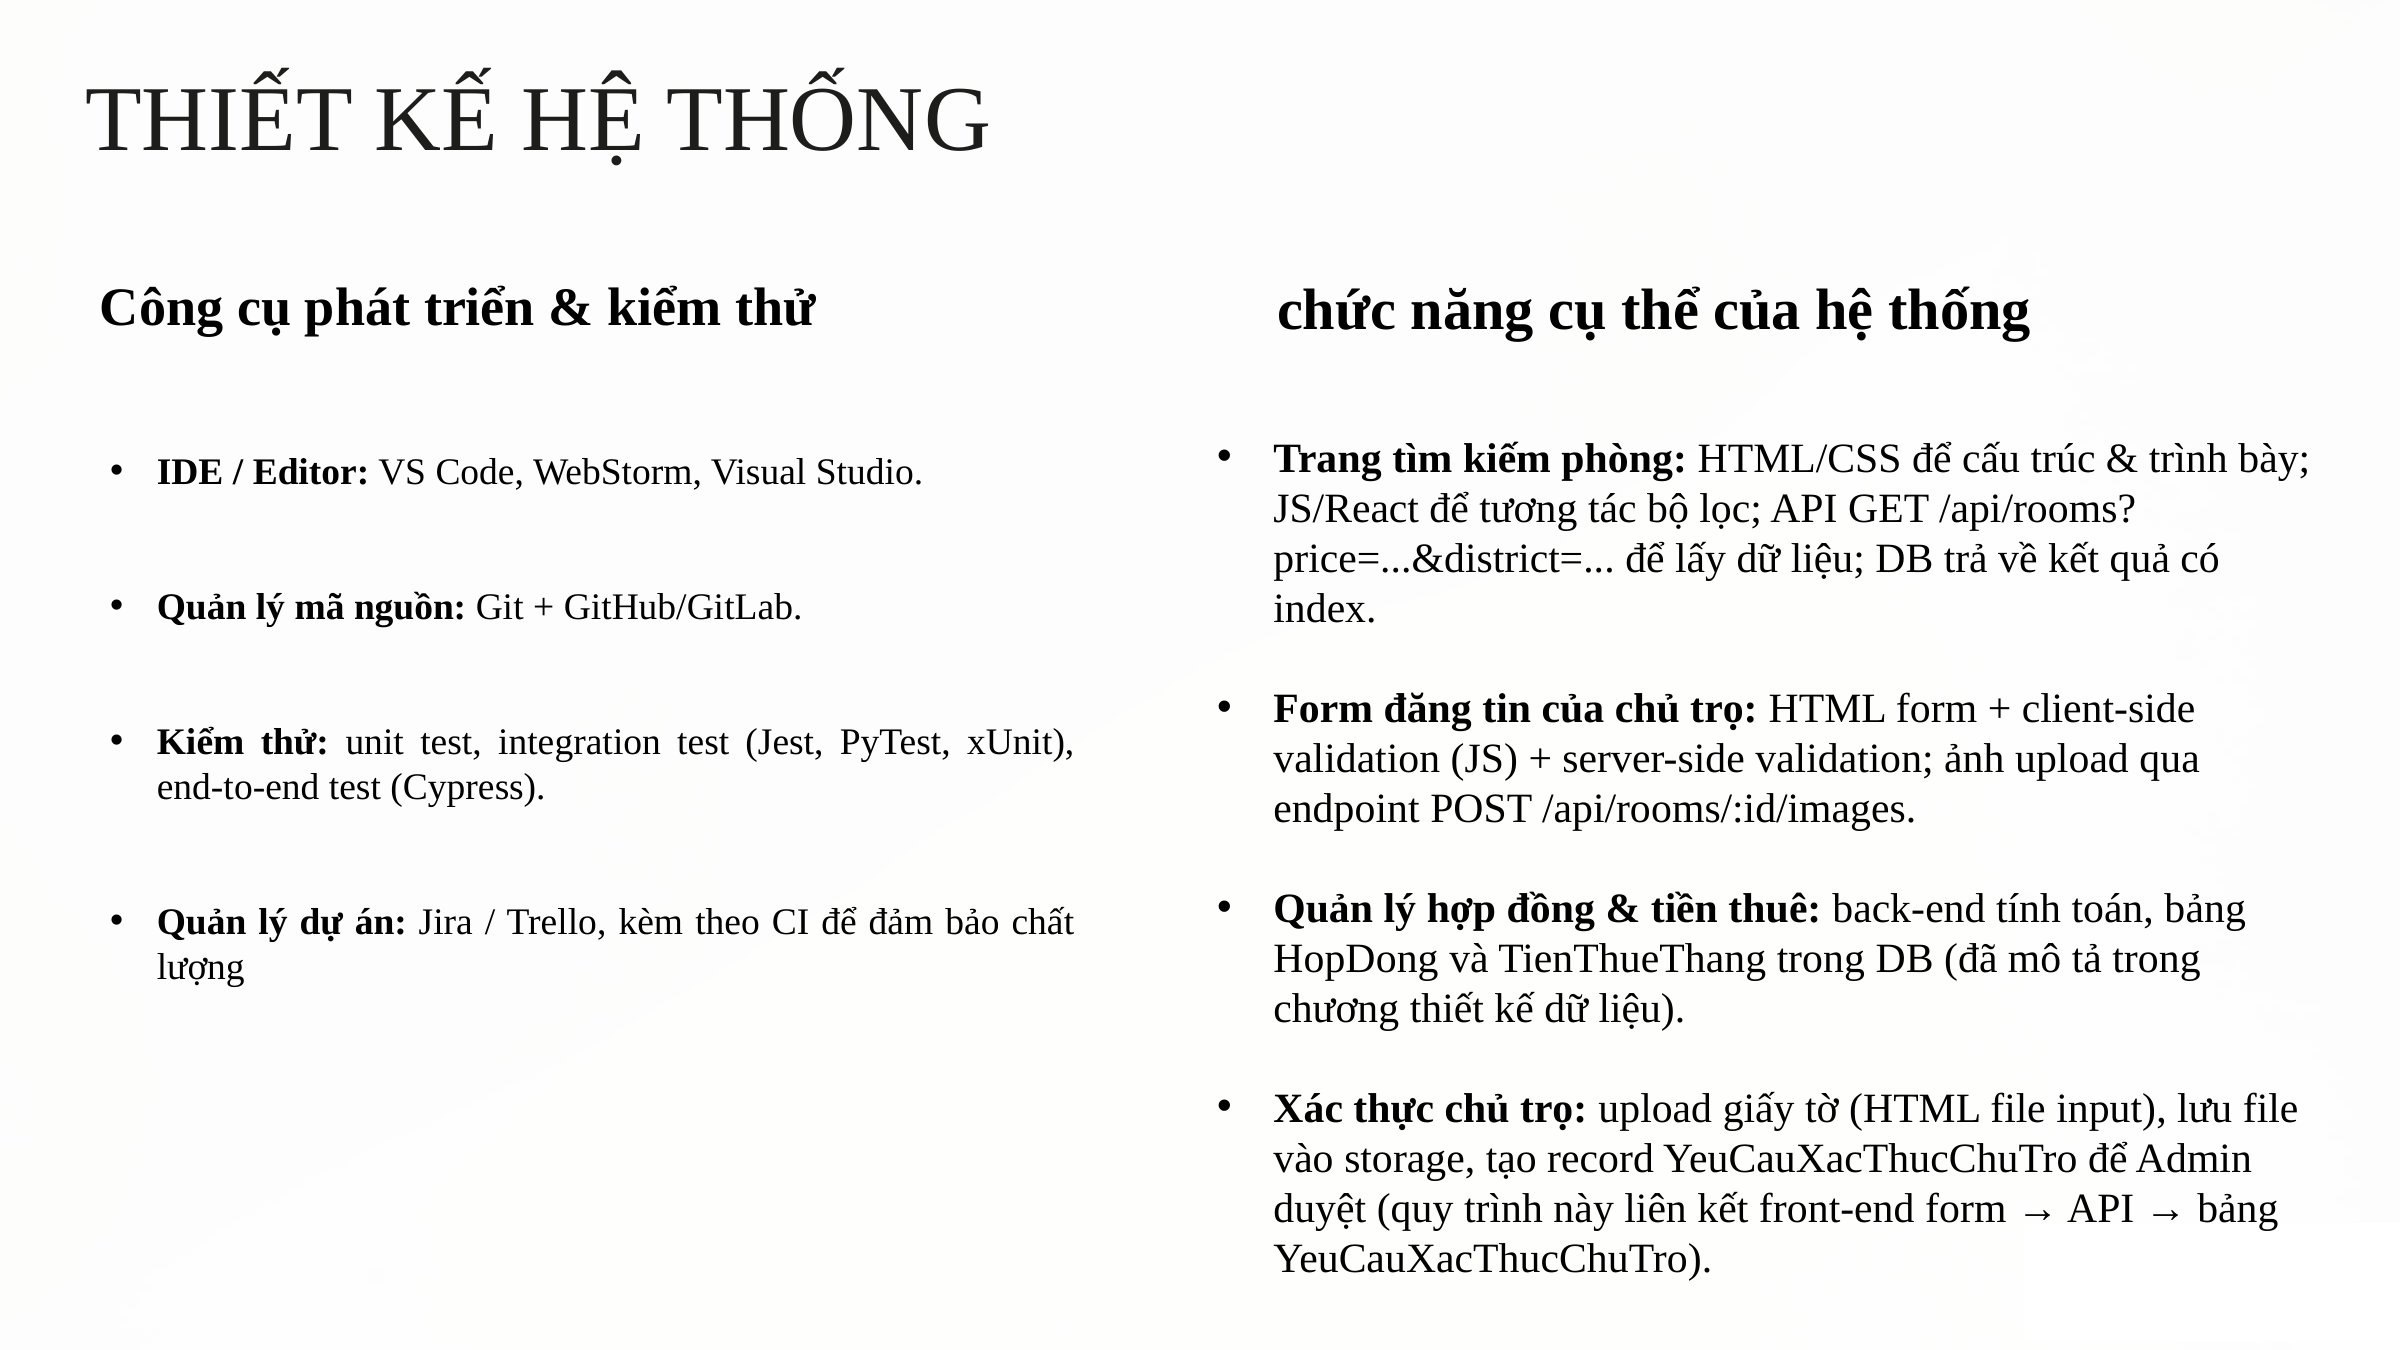

THIẾT KẾ HỆ THỐNG
Công cụ phát triển & kiểm thử
chức năng cụ thể của hệ thống
Trang tìm kiếm phòng: HTML/CSS để cấu trúc & trình bày; JS/React để tương tác bộ lọc; API GET /api/rooms?price=...&district=... để lấy dữ liệu; DB trả về kết quả có index.

Form đăng tin của chủ trọ: HTML form + client-side validation (JS) + server-side validation; ảnh upload qua endpoint POST /api/rooms/:id/images.

Quản lý hợp đồng & tiền thuê: back-end tính toán, bảng HopDong và TienThueThang trong DB (đã mô tả trong chương thiết kế dữ liệu).

Xác thực chủ trọ: upload giấy tờ (HTML file input), lưu file vào storage, tạo record YeuCauXacThucChuTro để Admin duyệt (quy trình này liên kết front-end form → API → bảng YeuCauXacThucChuTro).
IDE / Editor: VS Code, WebStorm, Visual Studio.

Quản lý mã nguồn: Git + GitHub/GitLab.

Kiểm thử: unit test, integration test (Jest, PyTest, xUnit), end-to-end test (Cypress).

Quản lý dự án: Jira / Trello, kèm theo CI để đảm bảo chất lượng